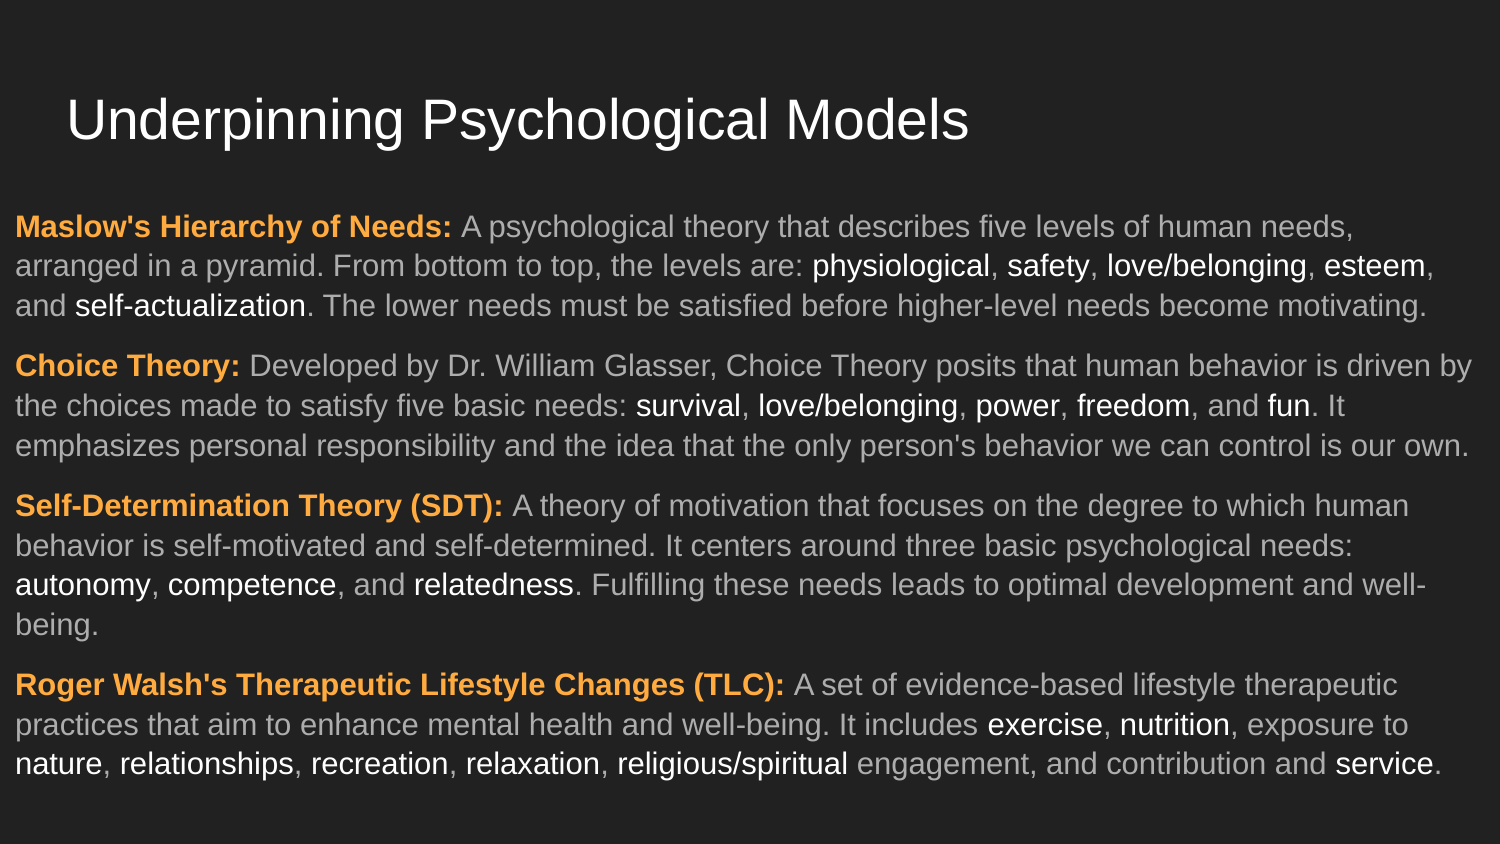

# Underpinning Psychological Models
Maslow's Hierarchy of Needs: A psychological theory that describes five levels of human needs, arranged in a pyramid. From bottom to top, the levels are: physiological, safety, love/belonging, esteem, and self-actualization. The lower needs must be satisfied before higher-level needs become motivating.
Choice Theory: Developed by Dr. William Glasser, Choice Theory posits that human behavior is driven by the choices made to satisfy five basic needs: survival, love/belonging, power, freedom, and fun. It emphasizes personal responsibility and the idea that the only person's behavior we can control is our own.
Self-Determination Theory (SDT): A theory of motivation that focuses on the degree to which human behavior is self-motivated and self-determined. It centers around three basic psychological needs: autonomy, competence, and relatedness. Fulfilling these needs leads to optimal development and well-being.
Roger Walsh's Therapeutic Lifestyle Changes (TLC): A set of evidence-based lifestyle therapeutic practices that aim to enhance mental health and well-being. It includes exercise, nutrition, exposure to nature, relationships, recreation, relaxation, religious/spiritual engagement, and contribution and service.